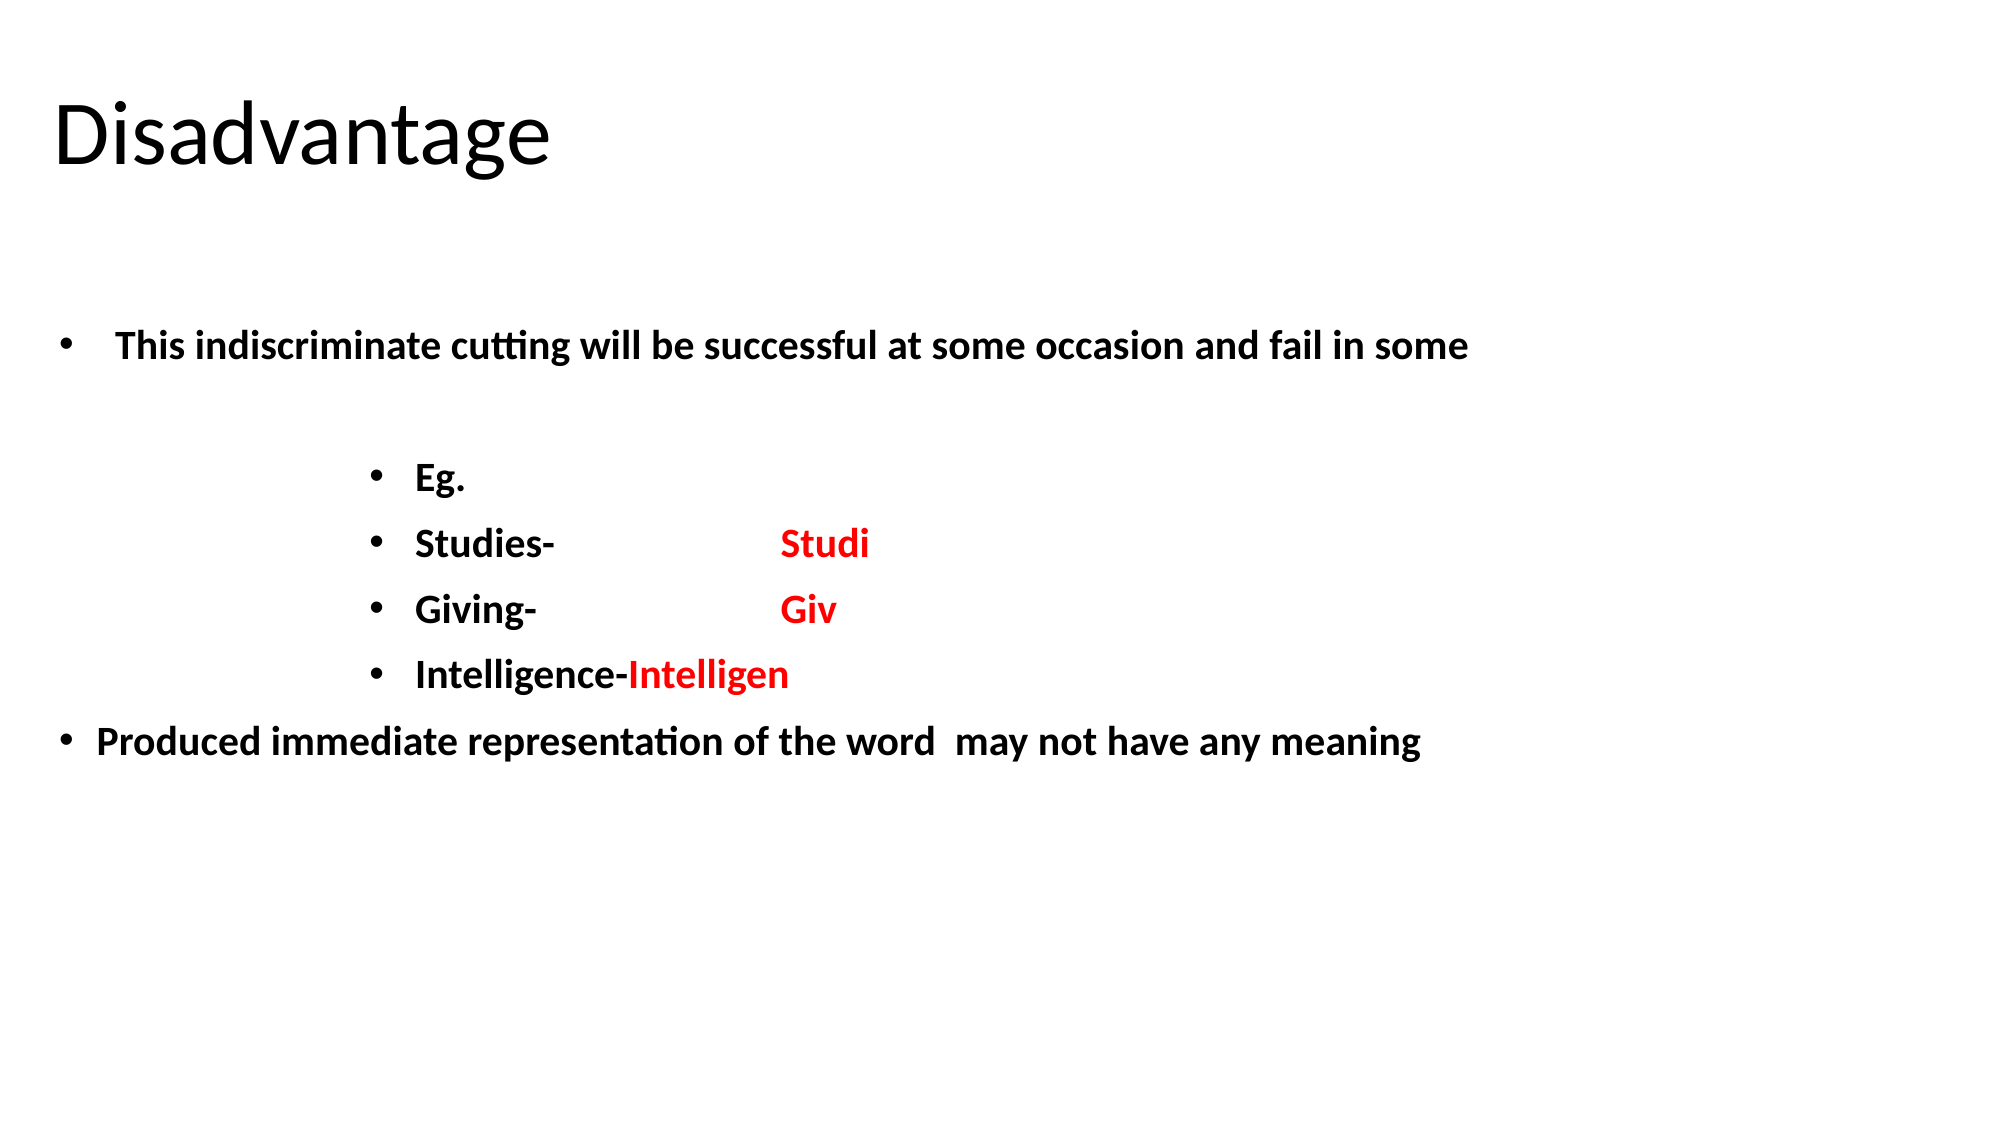

# Disadvantage
This indiscriminate cutting will be successful at some occasion and fail in some

Eg.
Studies- 	 Studi
Giving-   	 Giv
Intelligence-Intelligen
Produced immediate representation of the word  may not have any meaning